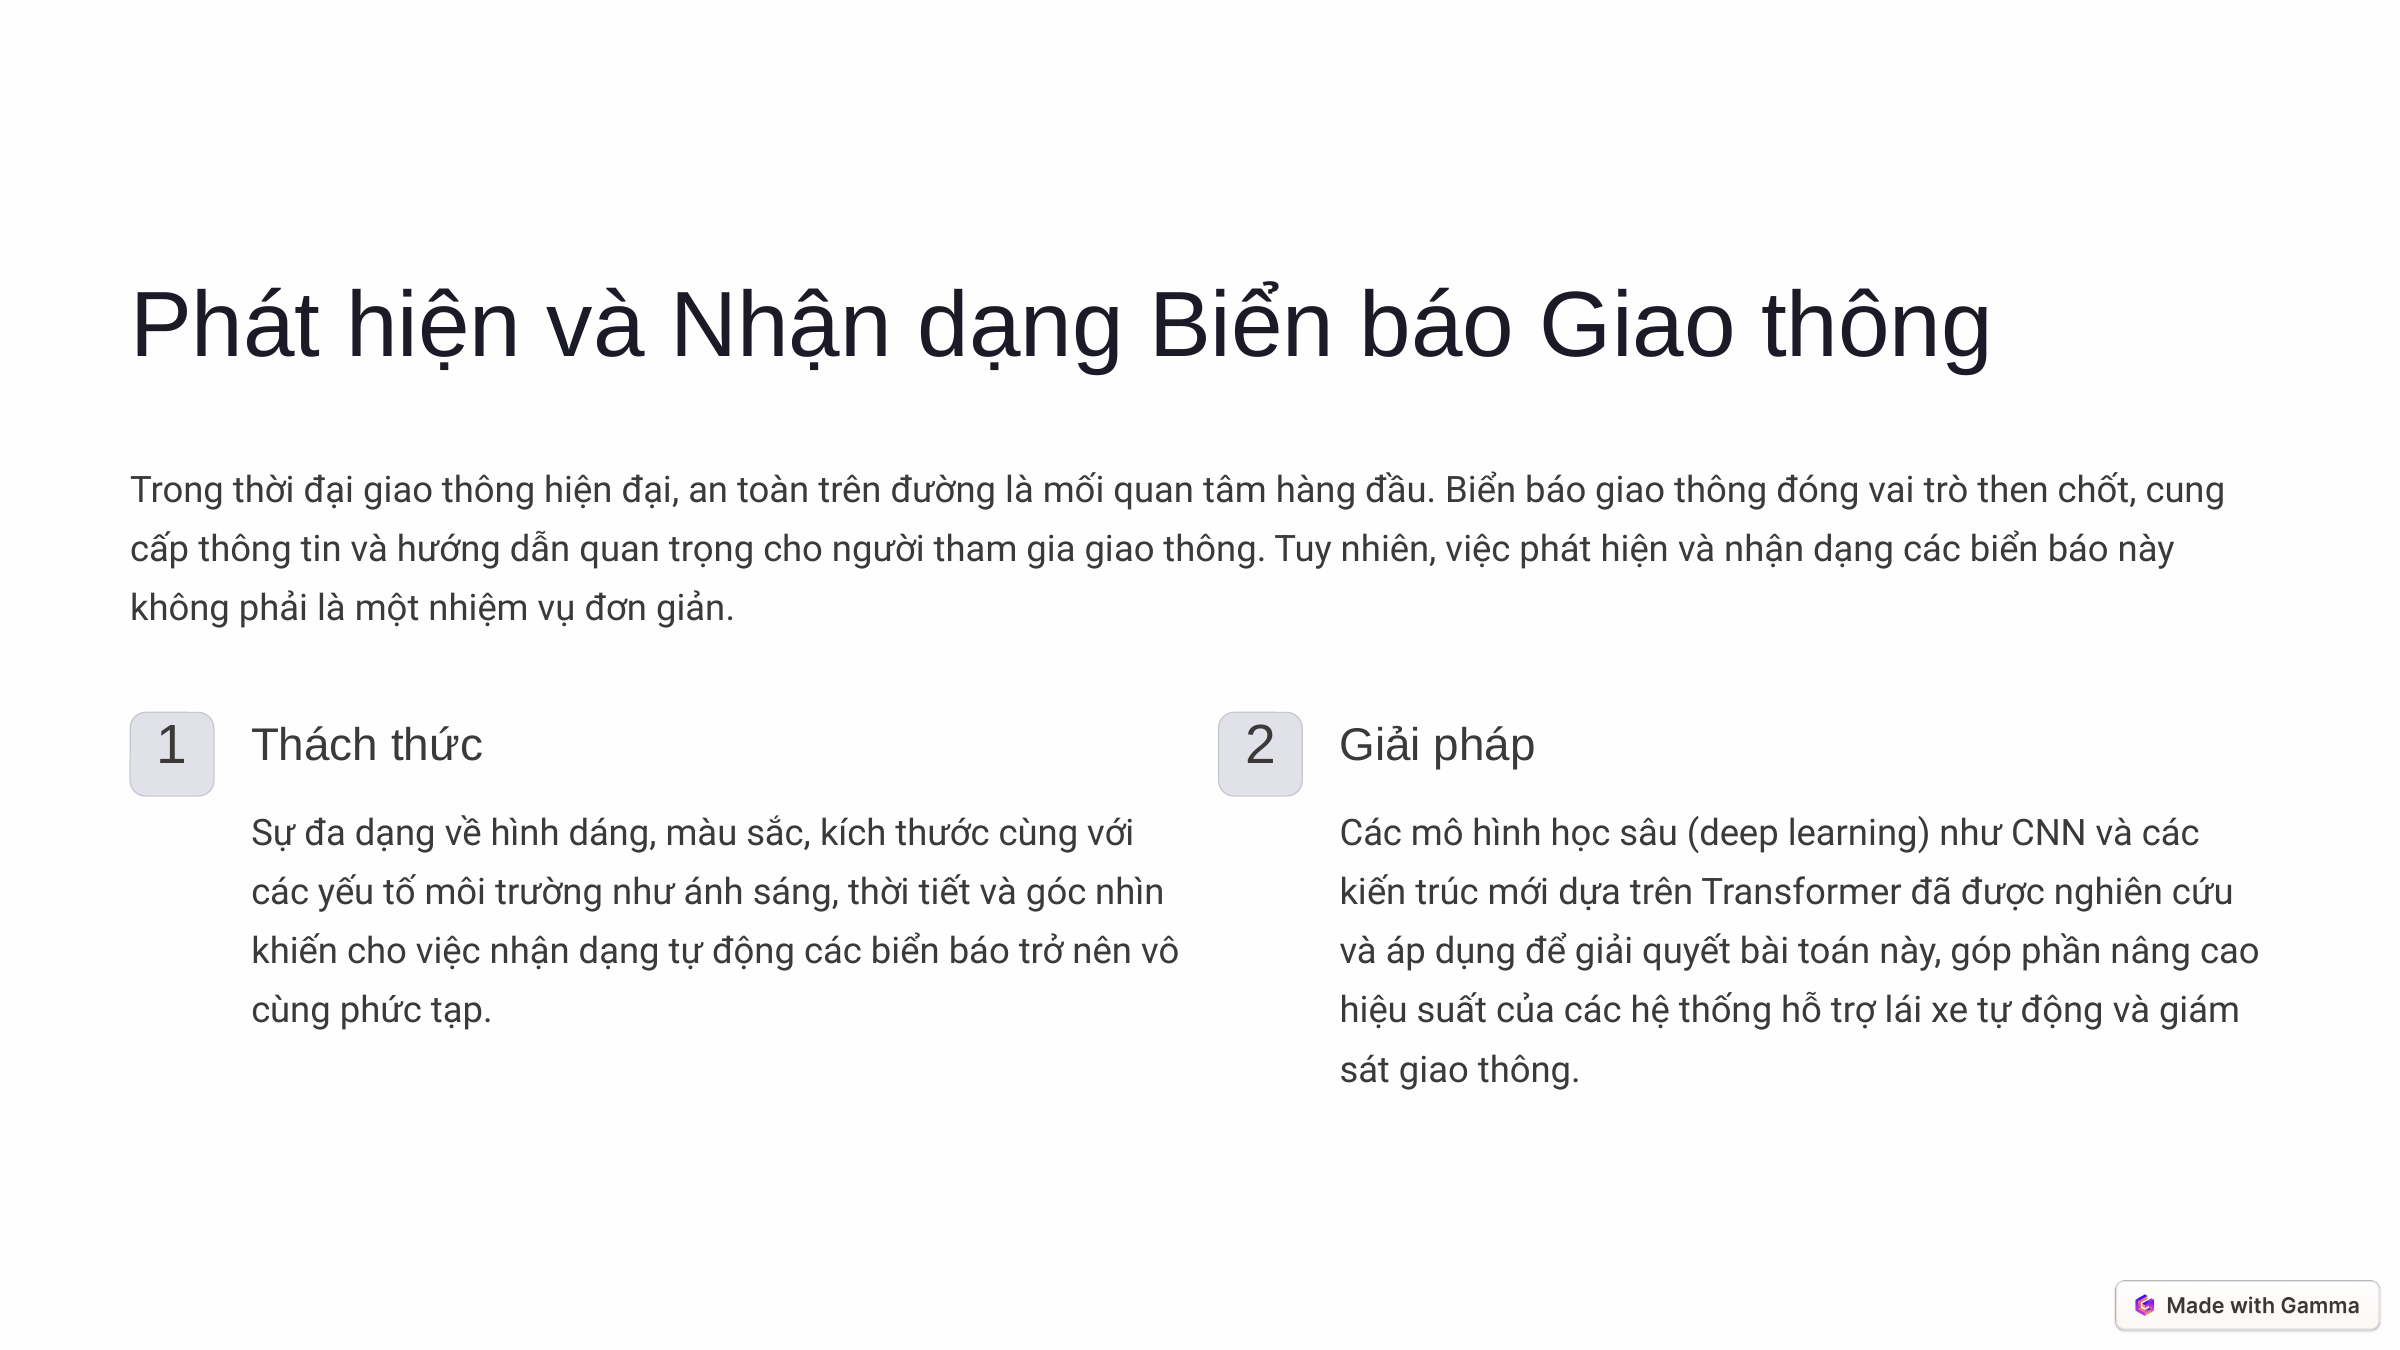

Phát hiện và Nhận dạng Biển báo Giao thông
Trong thời đại giao thông hiện đại, an toàn trên đường là mối quan tâm hàng đầu. Biển báo giao thông đóng vai trò then chốt, cung cấp thông tin và hướng dẫn quan trọng cho người tham gia giao thông. Tuy nhiên, việc phát hiện và nhận dạng các biển báo này không phải là một nhiệm vụ đơn giản.

Thách thức

Giải pháp
1
2
Sự đa dạng về hình dáng, màu sắc, kích thước cùng với các yếu tố môi trường như ánh sáng, thời tiết và góc nhìn khiến cho việc nhận dạng tự động các biển báo trở nên vô cùng phức tạp.
Các mô hình học sâu (deep learning) như CNN và các kiến trúc mới dựa trên Transformer đã được nghiên cứu và áp dụng để giải quyết bài toán này, góp phần nâng cao hiệu suất của các hệ thống hỗ trợ lái xe tự động và giám sát giao thông.